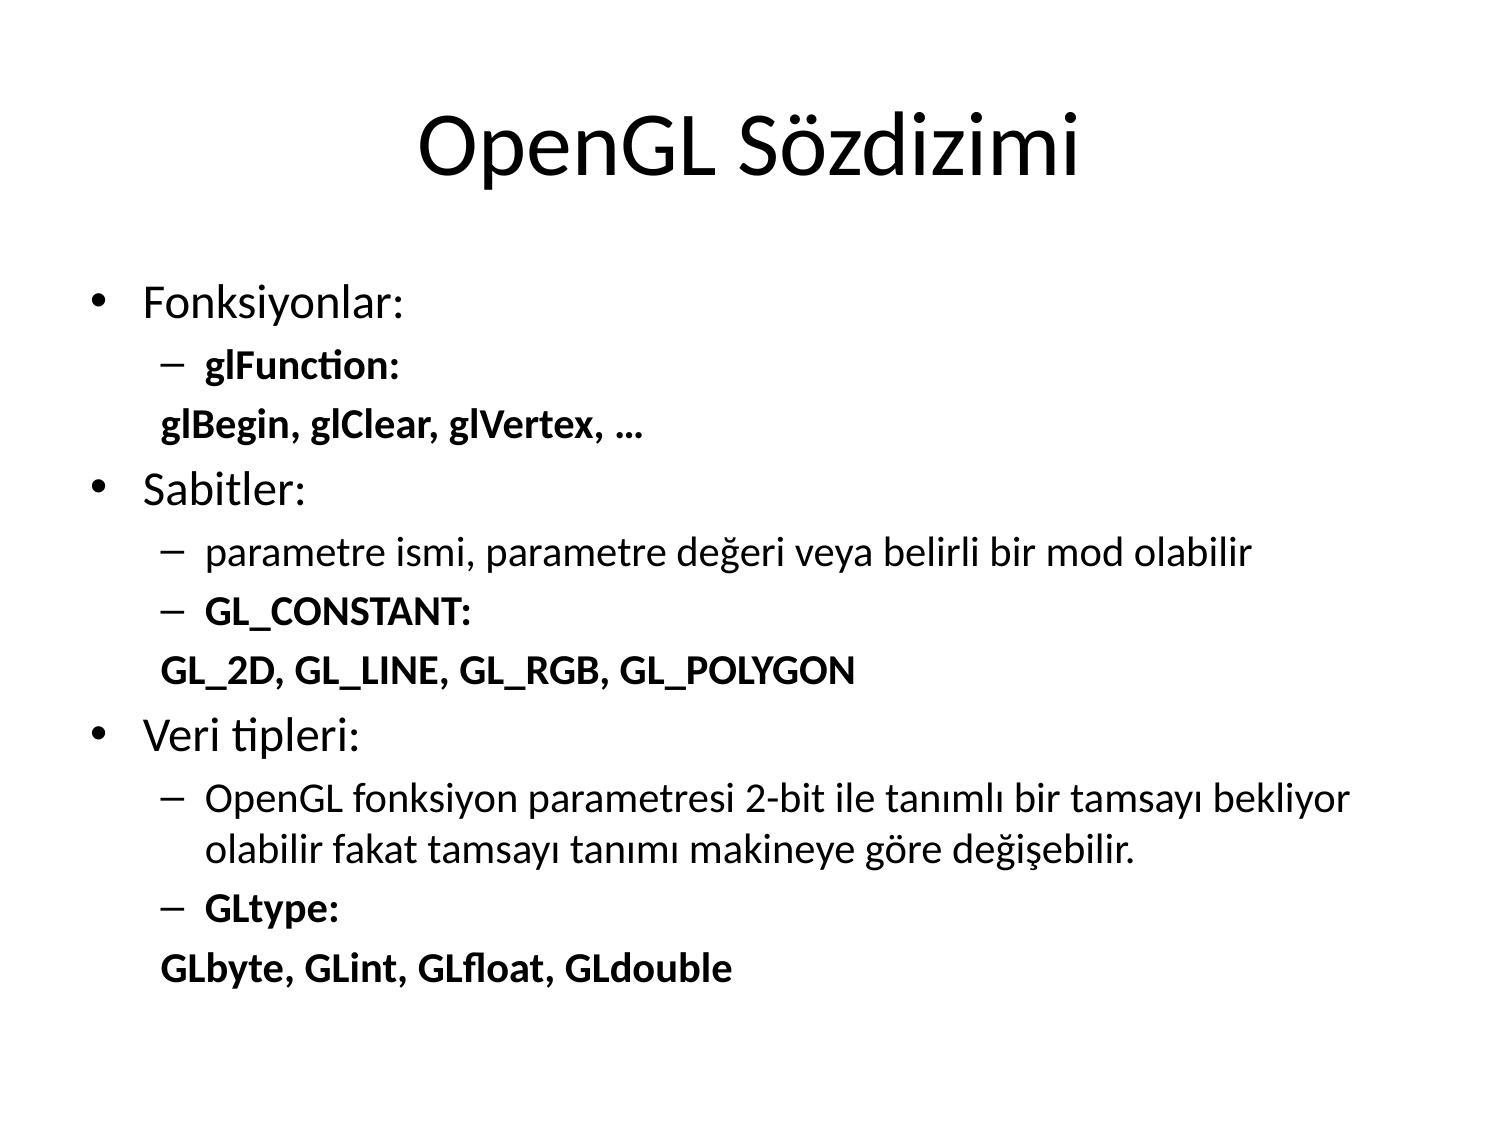

# OpenGL Sözdizimi
Fonksiyonlar:
glFunction:
		glBegin, glClear, glVertex, …
Sabitler:
parametre ismi, parametre değeri veya belirli bir mod olabilir
GL_CONSTANT:
		GL_2D, GL_LINE, GL_RGB, GL_POLYGON
Veri tipleri:
OpenGL fonksiyon parametresi 2-bit ile tanımlı bir tamsayı bekliyor olabilir fakat tamsayı tanımı makineye göre değişebilir.
GLtype:
		GLbyte, GLint, GLfloat, GLdouble